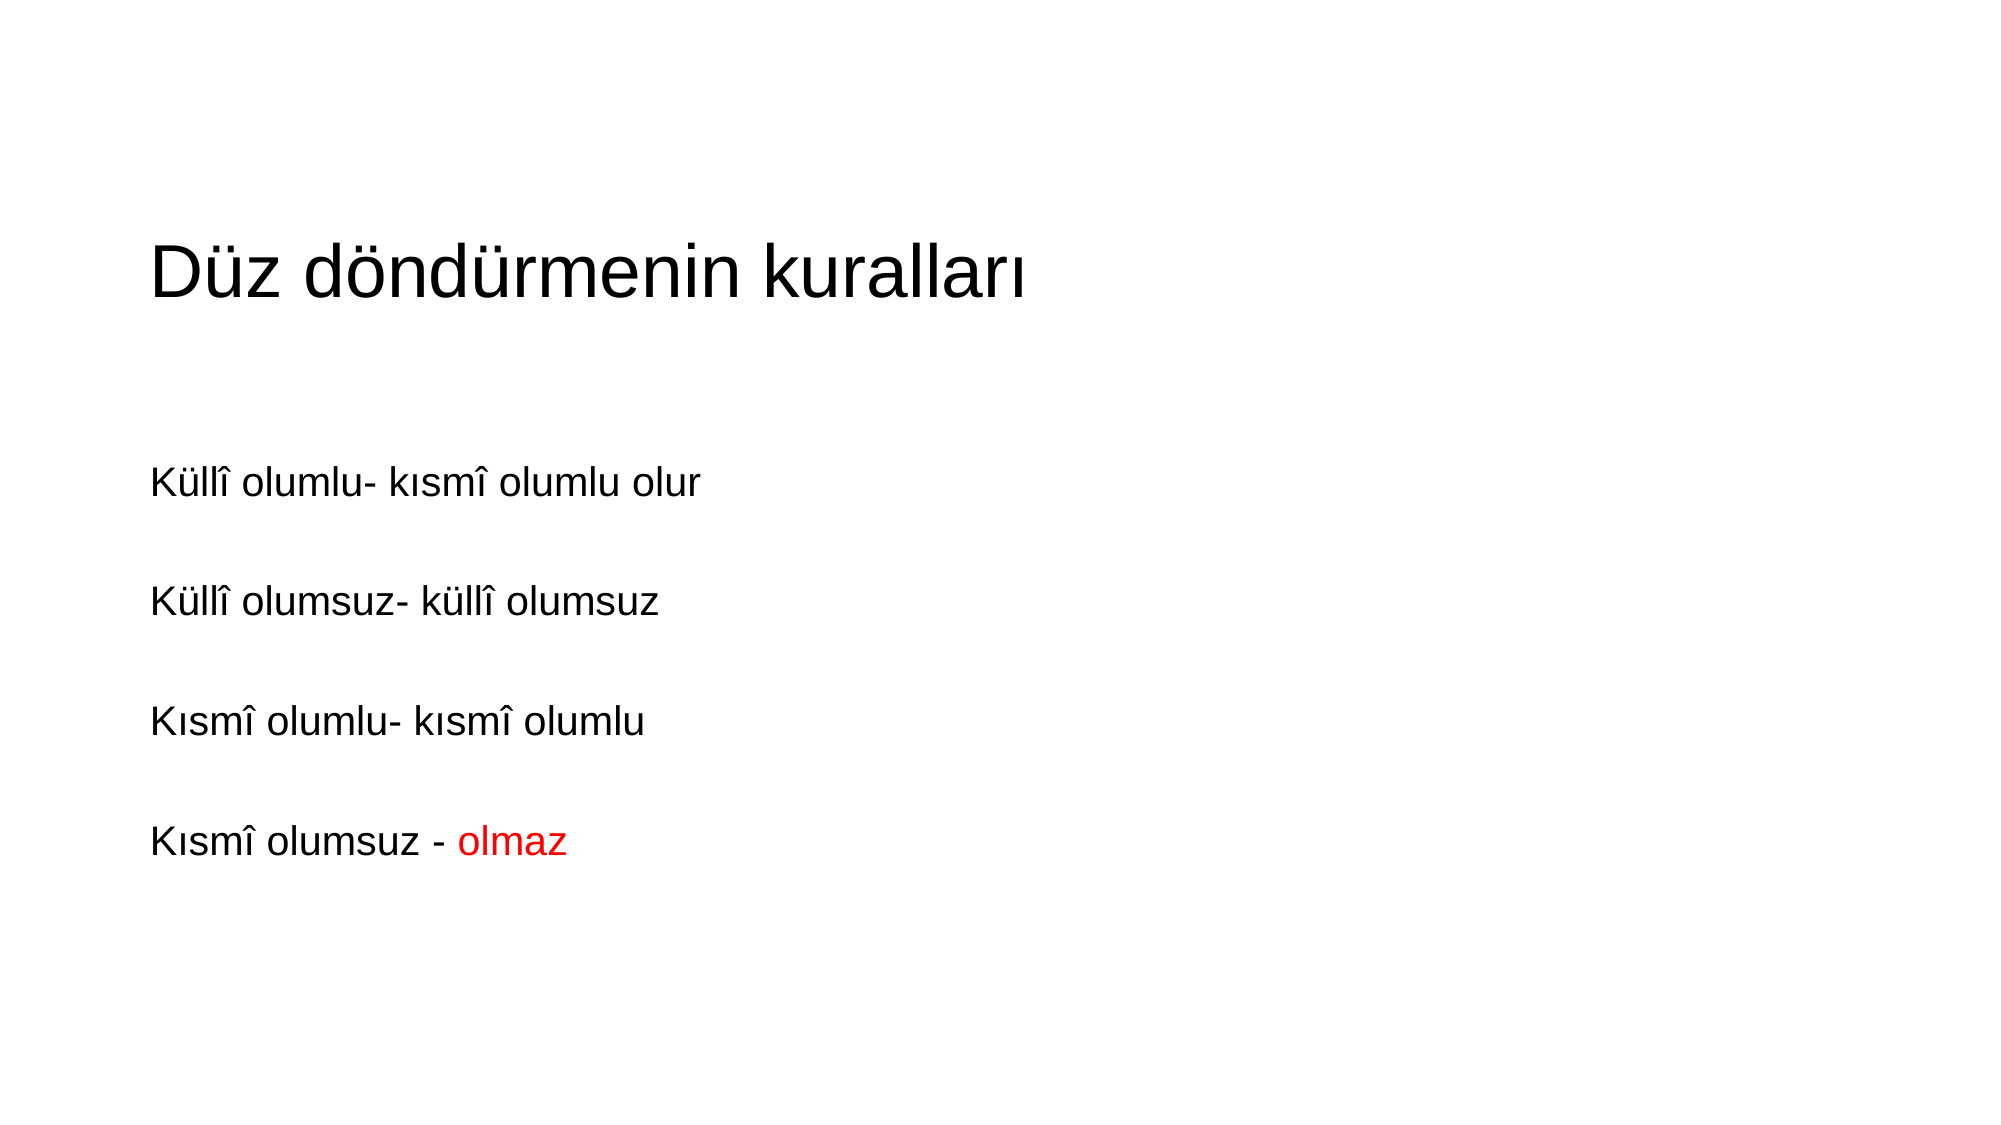

# Düz döndürmenin kuralları
Küllî olumlu- kısmî olumlu olur
Küllî olumsuz- küllî olumsuz
Kısmî olumlu- kısmî olumlu
Kısmî olumsuz - olmaz